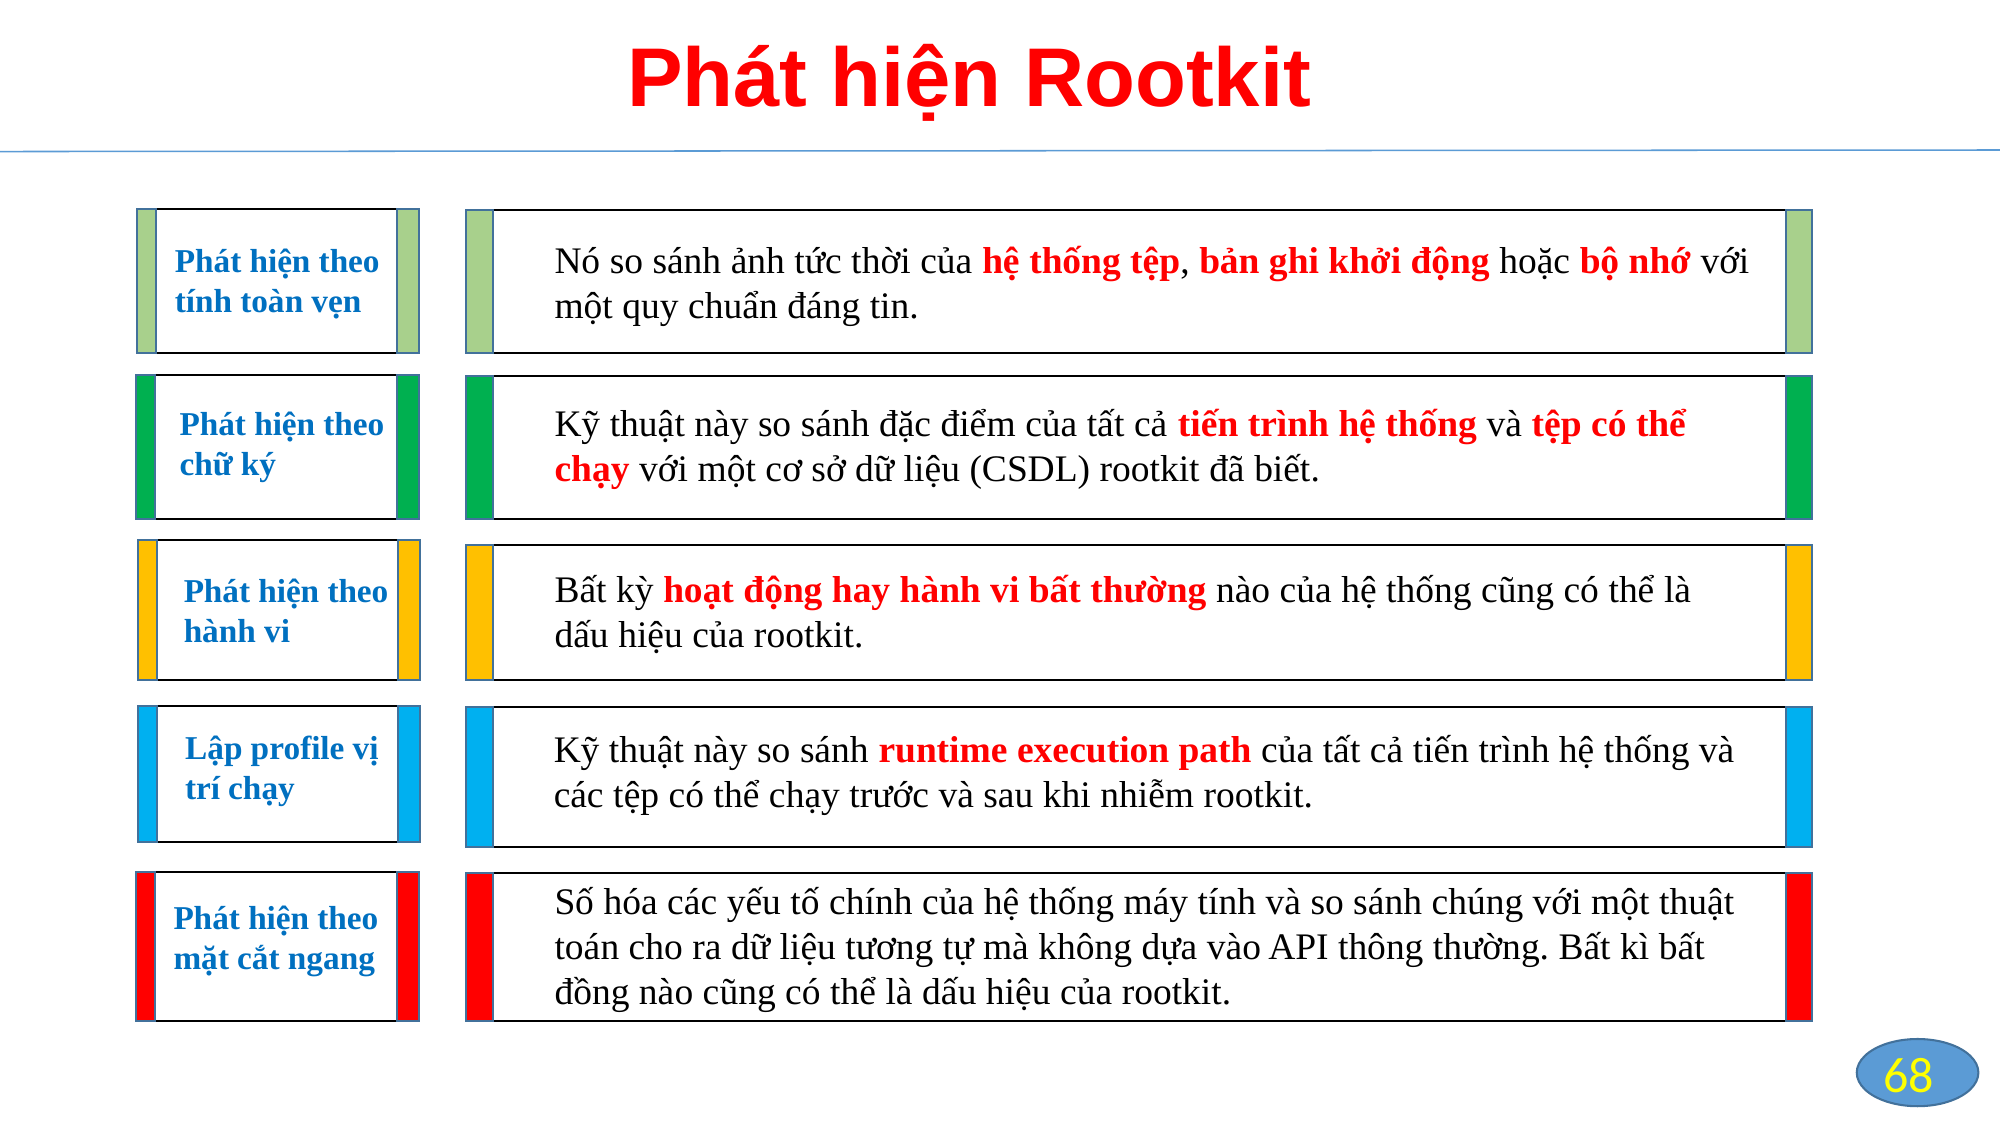

Phát hiện Rootkit

Phát hiện theo tính toàn vẹn

Nó so sánh ảnh tức thời của hệ thống tệp, bản ghi khởi động hoặc bộ nhớ với một quy chuẩn đáng tin.

Phát hiện theo chữ ký

Kỹ thuật này so sánh đặc điểm của tất cả tiến trình hệ thống và tệp có thể chạy với một cơ sở dữ liệu (CSDL) rootkit đã biết.

Phát hiện theo hành vi

Bất kỳ hoạt động hay hành vi bất thường nào của hệ thống cũng có thể là dấu hiệu của rootkit.

Lập profile vị trí chạy

Kỹ thuật này so sánh runtime execution path của tất cả tiến trình hệ thống và các tệp có thể chạy trước và sau khi nhiễm rootkit.
Số hóa các yếu tố chính của hệ thống máy tính và so sánh chúng với một thuật toán cho ra dữ liệu tương tự mà không dựa vào API thông thường. Bất kì bất đồng nào cũng có thể là dấu hiệu của rootkit.

Phát hiện theo mặt cắt ngang
68